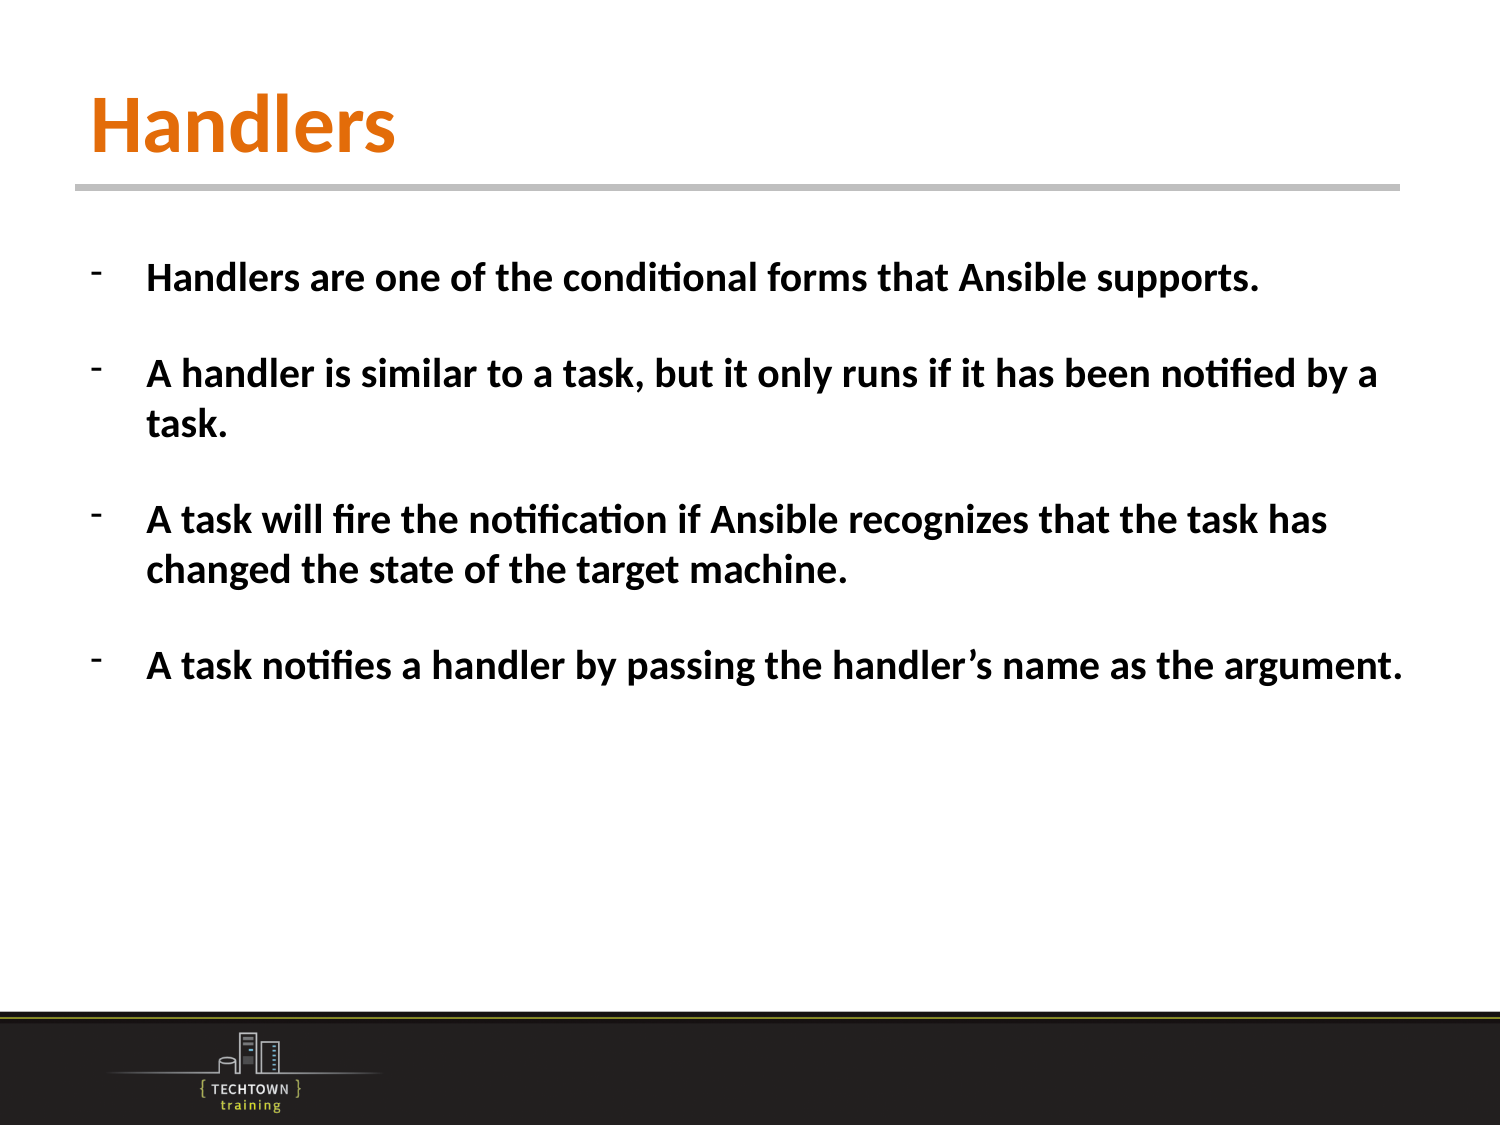

# Handlers
Handlers are one of the conditional forms that Ansible supports.
A handler is similar to a task, but it only runs if it has been notified by a task.
A task will fire the notification if Ansible recognizes that the task has changed the state of the target machine.
A task notifies a handler by passing the handler’s name as the argument.